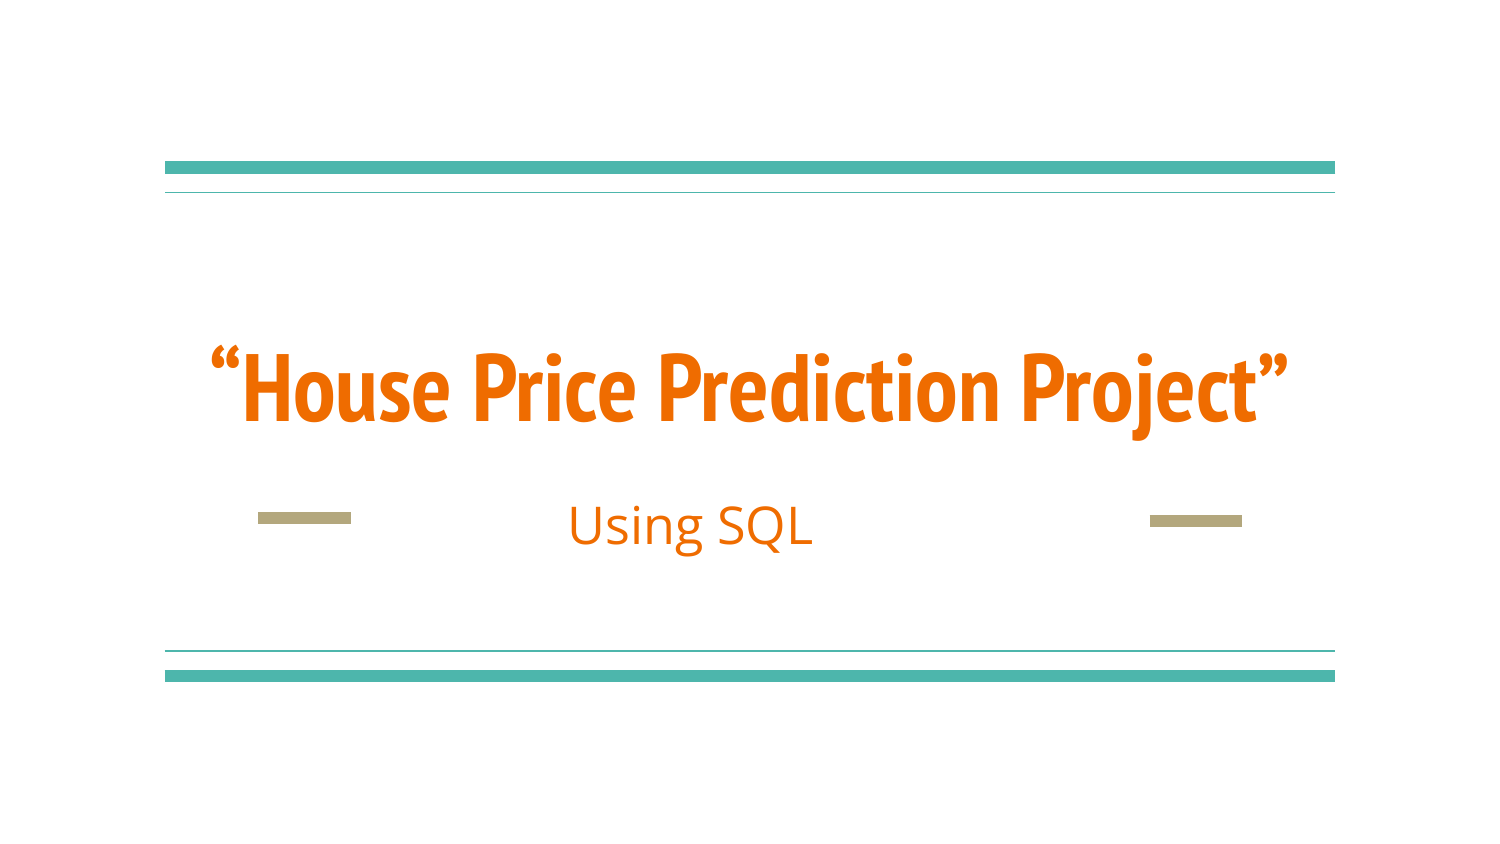

# “House Price Prediction Project”
Using SQL